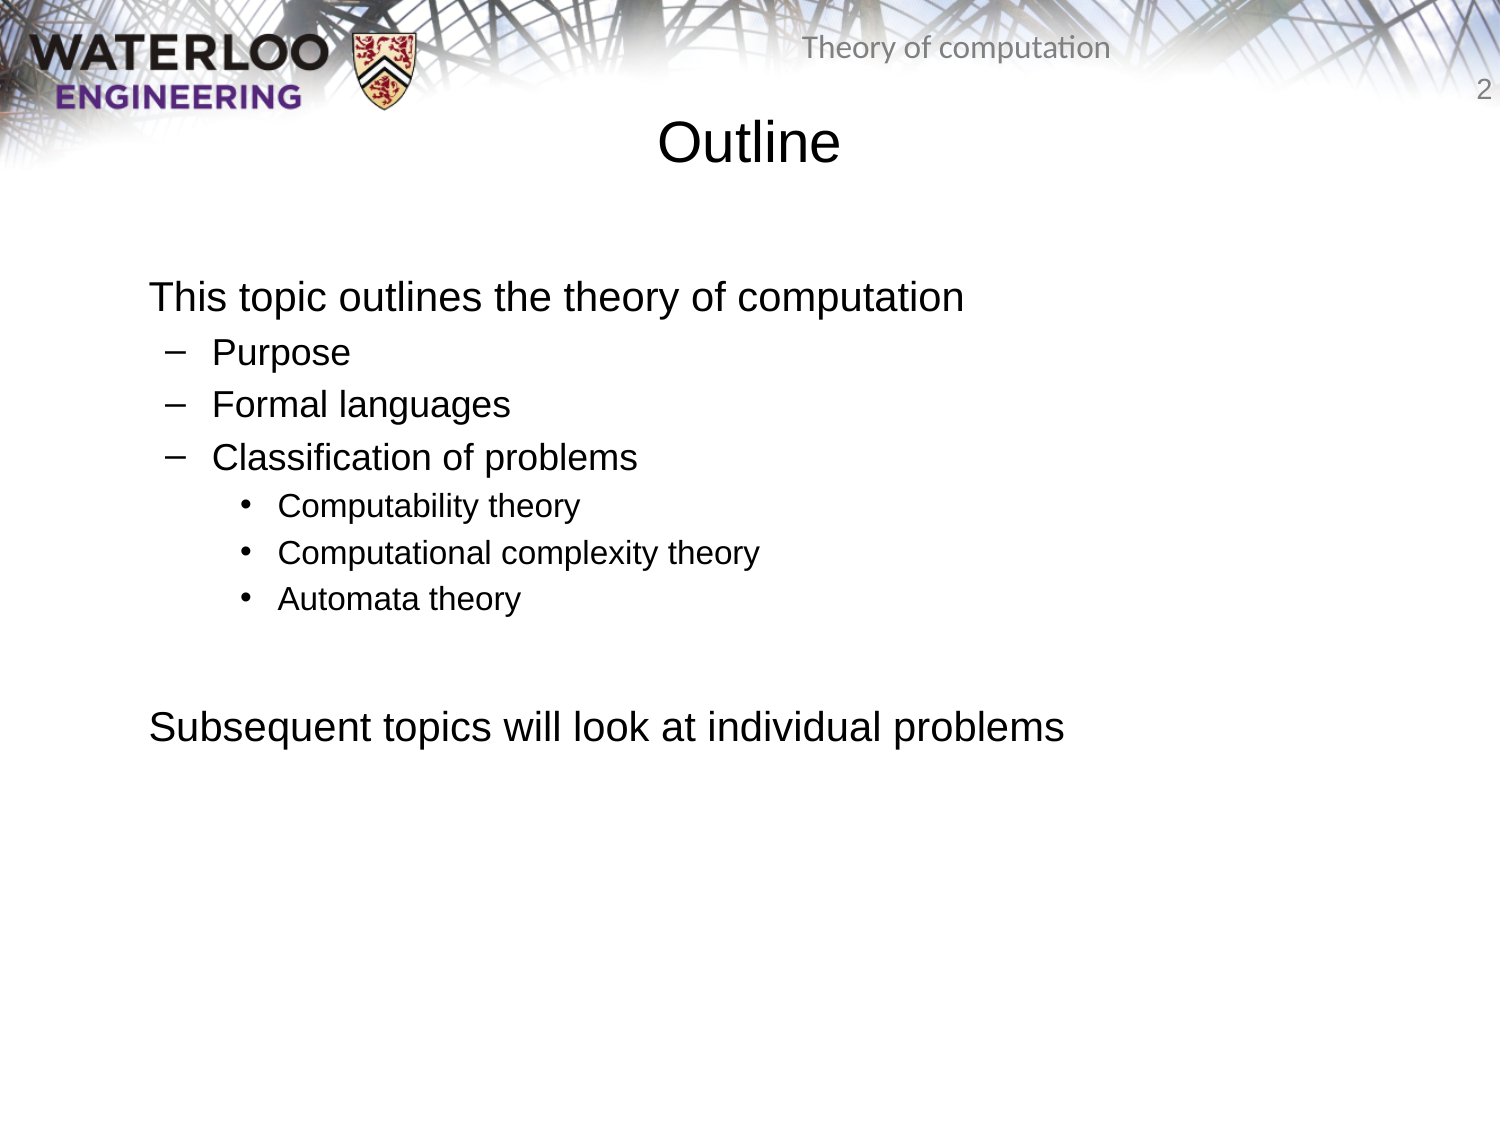

# Outline
	This topic outlines the theory of computation
Purpose
Formal languages
Classification of problems
Computability theory
Computational complexity theory
Automata theory

	Subsequent topics will look at individual problems